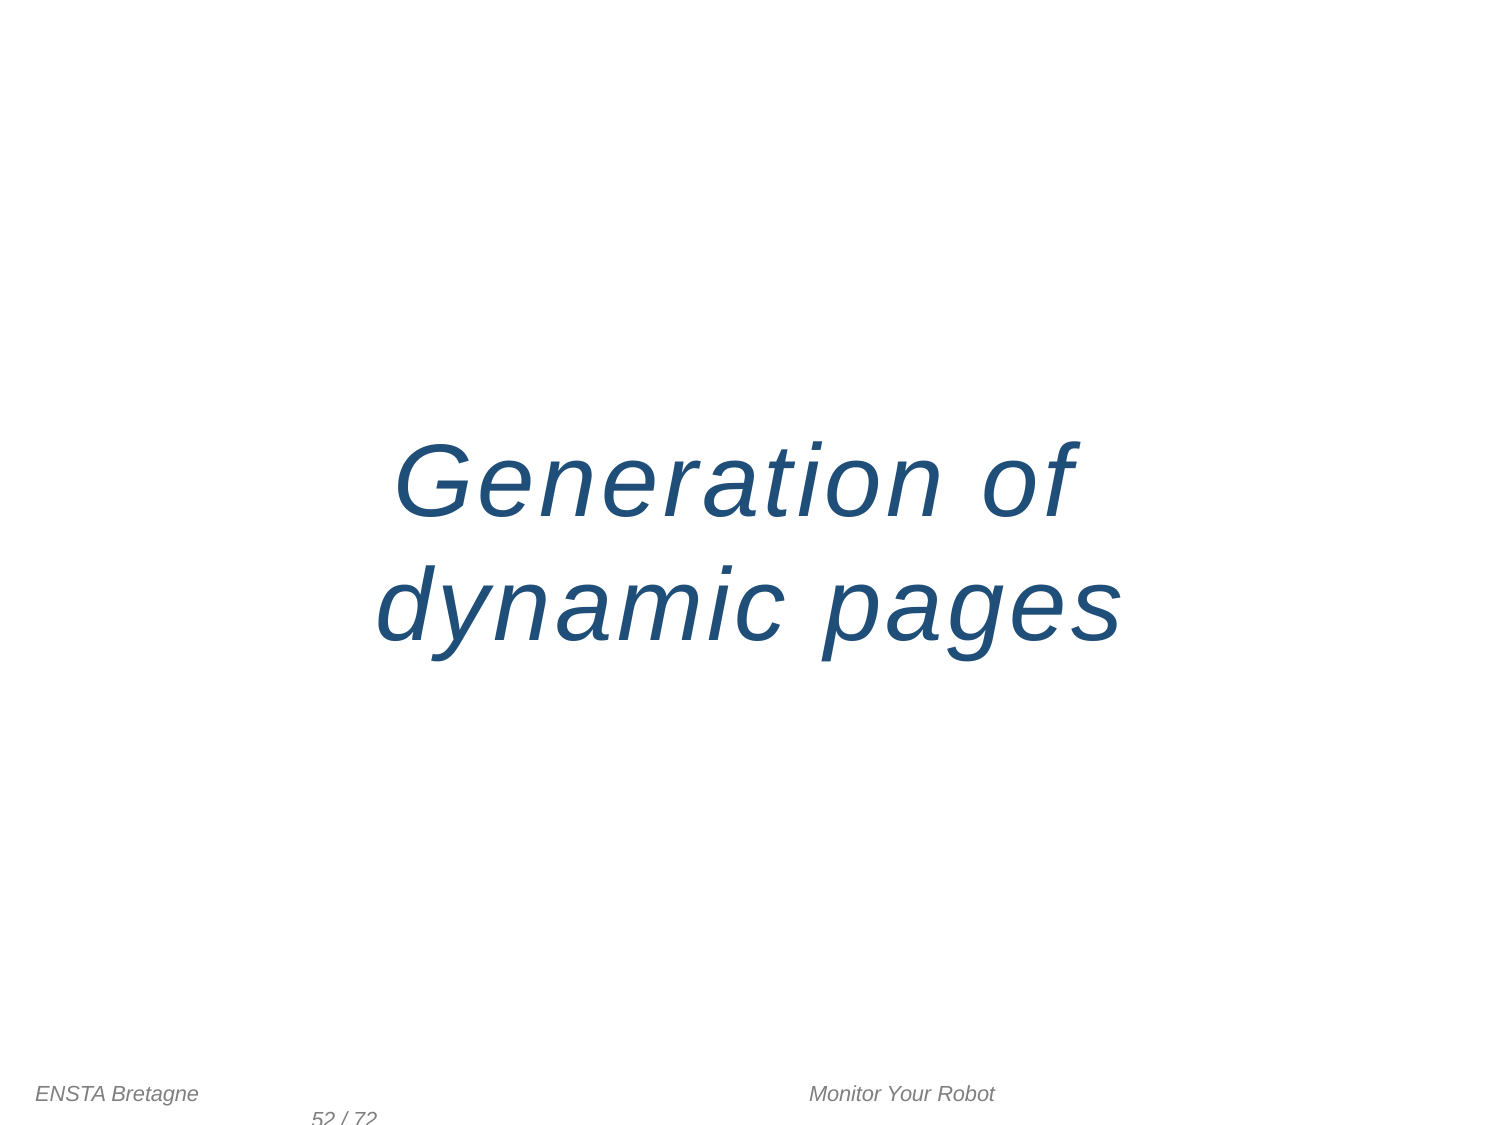

Generation of
dynamic pages
    ENSTA Bretagne 				        Monitor Your Robot 					52 / 72